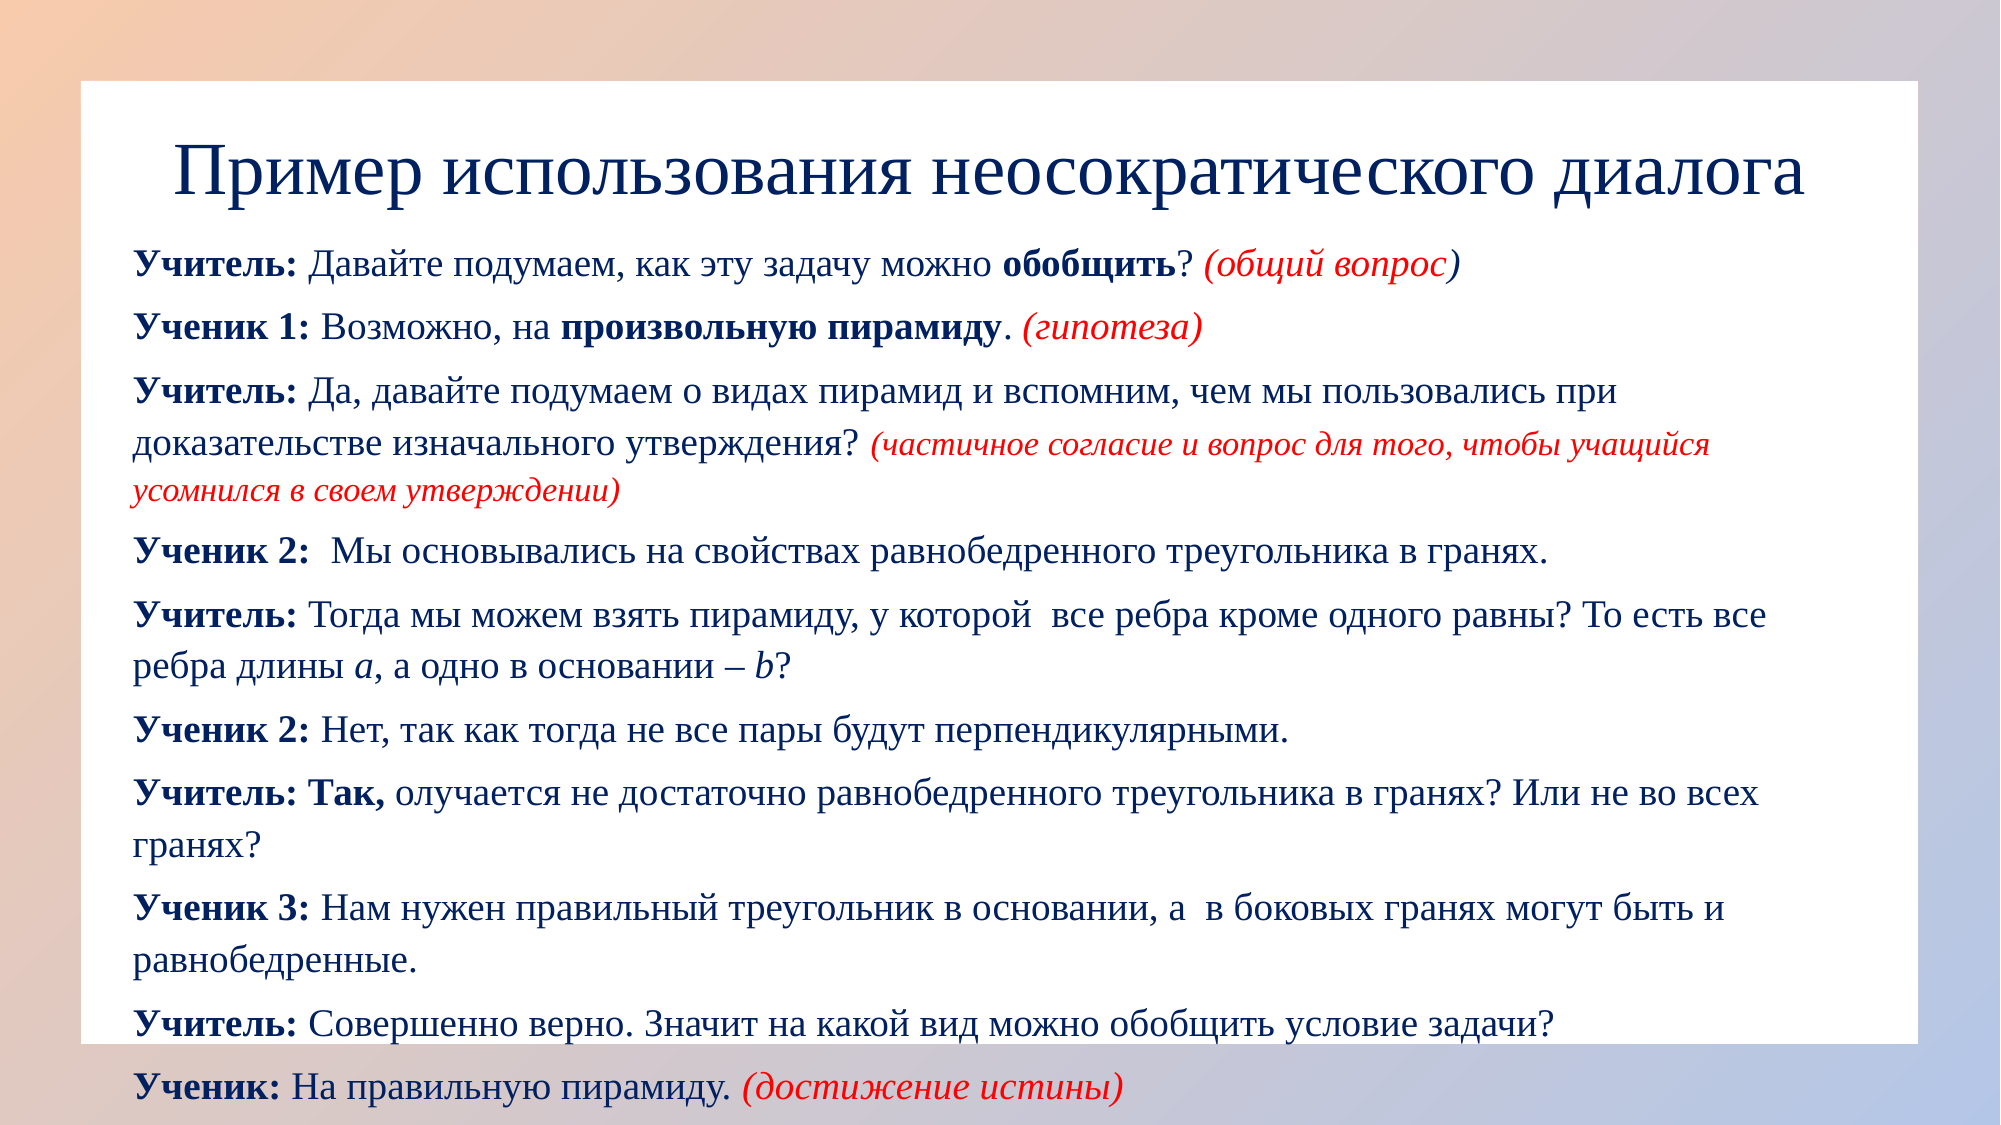

# Пример использования неосократического диалога
Учитель: Давайте подумаем, как эту задачу можно обобщить? (общий вопрос)
Ученик 1: Возможно, на произвольную пирамиду. (гипотеза)
Учитель: Да, давайте подумаем о видах пирамид и вспомним, чем мы пользовались при доказательстве изначального утверждения? (частичное согласие и вопрос для того, чтобы учащийся усомнился в своем утверждении)
Ученик 2:  Мы основывались на свойствах равнобедренного треугольника в гранях.
Учитель: Тогда мы можем взять пирамиду, у которой  все ребра кроме одного равны? То есть все ребра длины а, а одно в основании – b?
Ученик 2: Нет, так как тогда не все пары будут перпендикулярными.
Учитель: Так, олучается не достаточно равнобедренного треугольника в гранях? Или не во всех гранях?
Ученик 3: Нам нужен правильный треугольник в основании, а  в боковых гранях могут быть и равнобедренные.
Учитель: Совершенно верно. Значит на какой вид можно обобщить условие задачи?
Ученик: На правильную пирамиду. (достижение истины)